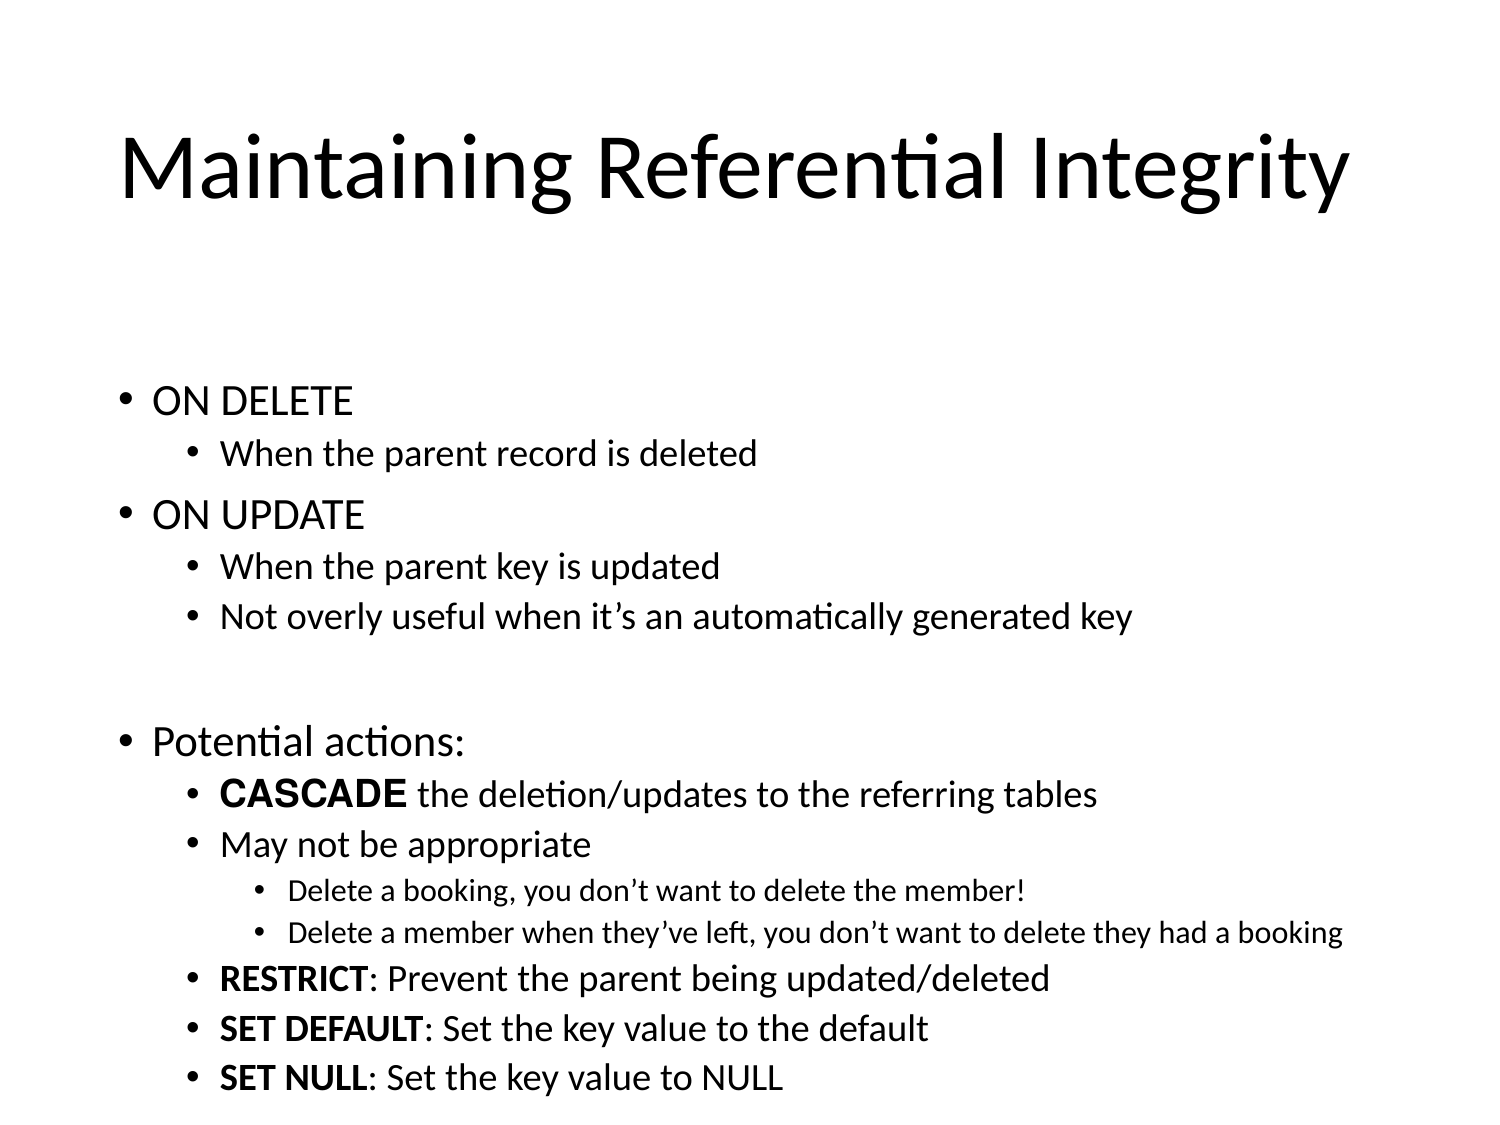

# Maintaining Referential Integrity

ON DELETE
When the parent record is deleted
ON UPDATE
When the parent key is updated
Not overly useful when it’s an automatically generated key

Potential actions:
CASCADE the deletion/updates to the referring tables
May not be appropriate
Delete a booking, you don’t want to delete the member!
Delete a member when they’ve left, you don’t want to delete they had a booking
RESTRICT: Prevent the parent being updated/deleted
SET DEFAULT: Set the key value to the default
SET NULL: Set the key value to NULL